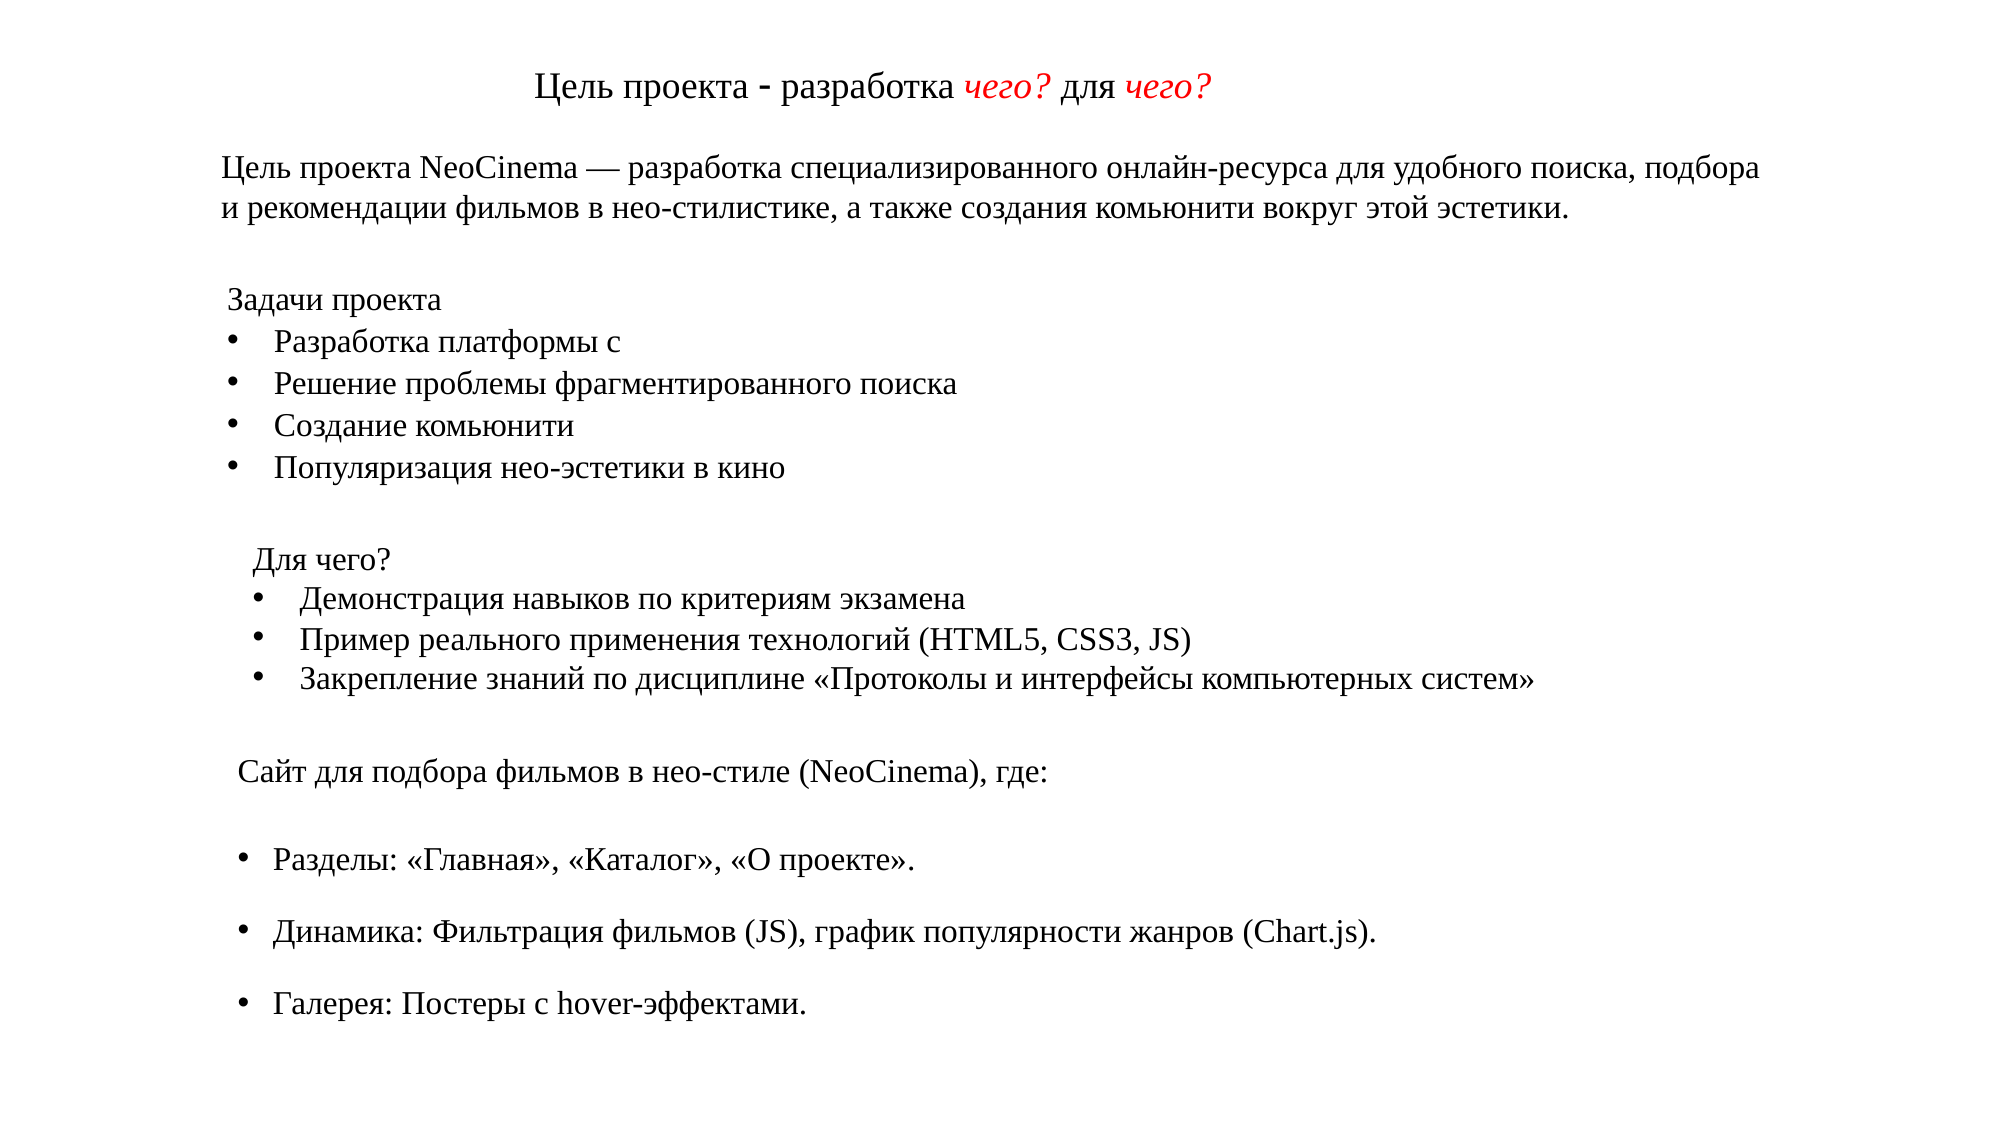

# Цель проекта − разработка чего? для чего?
Цель проекта NeoCinema — разработка специализированного онлайн-ресурса для удобного поиска, подбора и рекомендации фильмов в нео-стилистике, а также создания комьюнити вокруг этой эстетики.
Задачи проекта
Разработка платформы с
Решение проблемы фрагментированного поиска
Создание комьюнити
Популяризация нео-эстетики в кино
Для чего?
Демонстрация навыков по критериям экзамена
Пример реального применения технологий (HTML5, CSS3, JS)
Закрепление знаний по дисциплине «Протоколы и интерфейсы компьютерных систем»

Сайт для подбора фильмов в нео-стиле (NeoCinema), где:
Разделы: «Главная», «Каталог», «О проекте».
Динамика: Фильтрация фильмов (JS), график популярности жанров (Chart.js).
Галерея: Постеры с hover-эффектами.